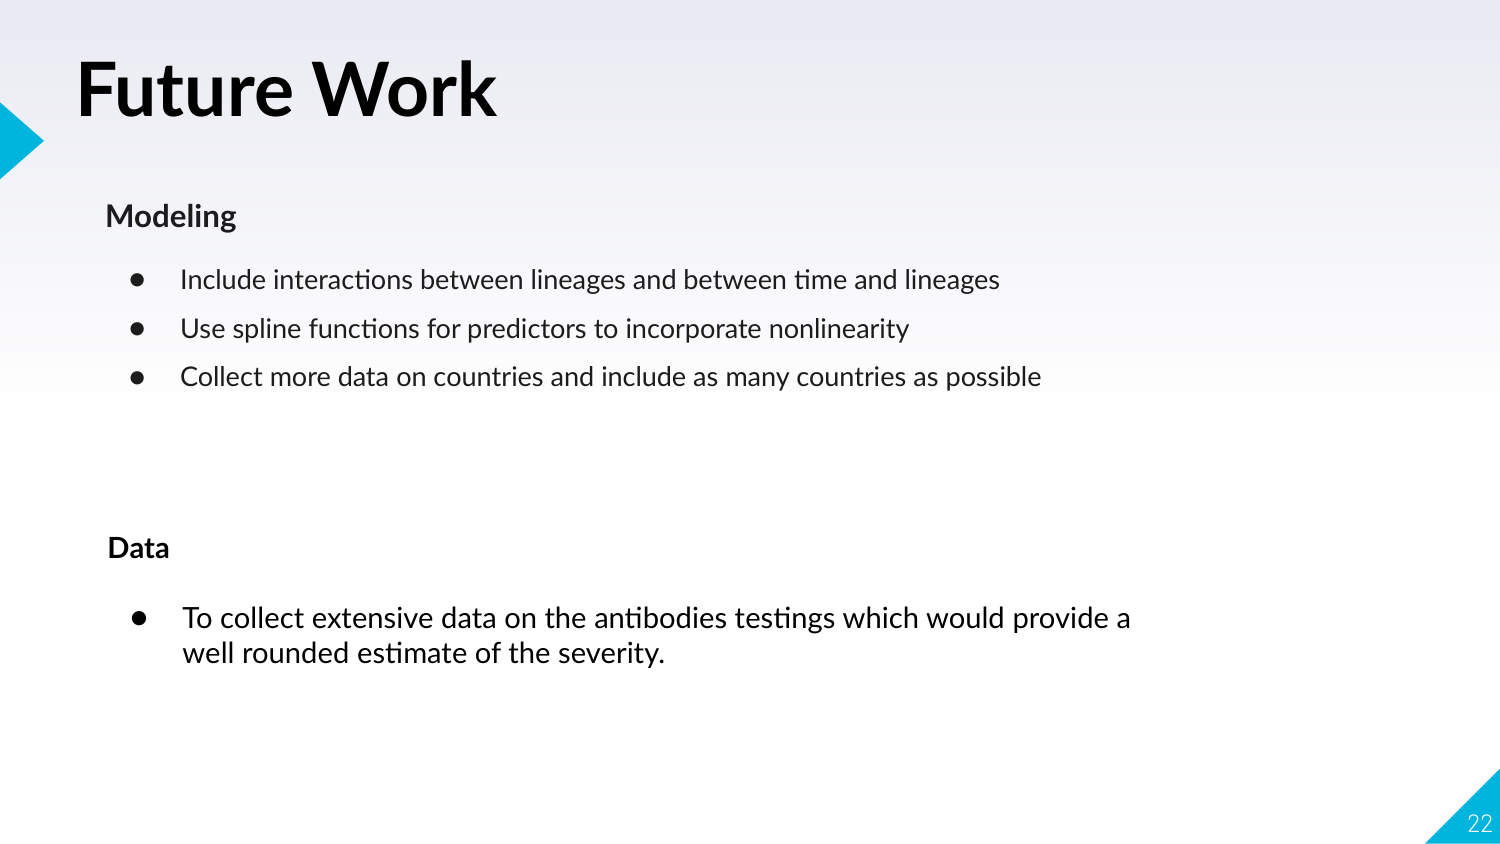

# Future Work
Modeling
Include interactions between lineages and between time and lineages
Use spline functions for predictors to incorporate nonlinearity
Collect more data on countries and include as many countries as possible

Data

To collect extensive data on the antibodies testings which would provide a well rounded estimate of the severity.

22